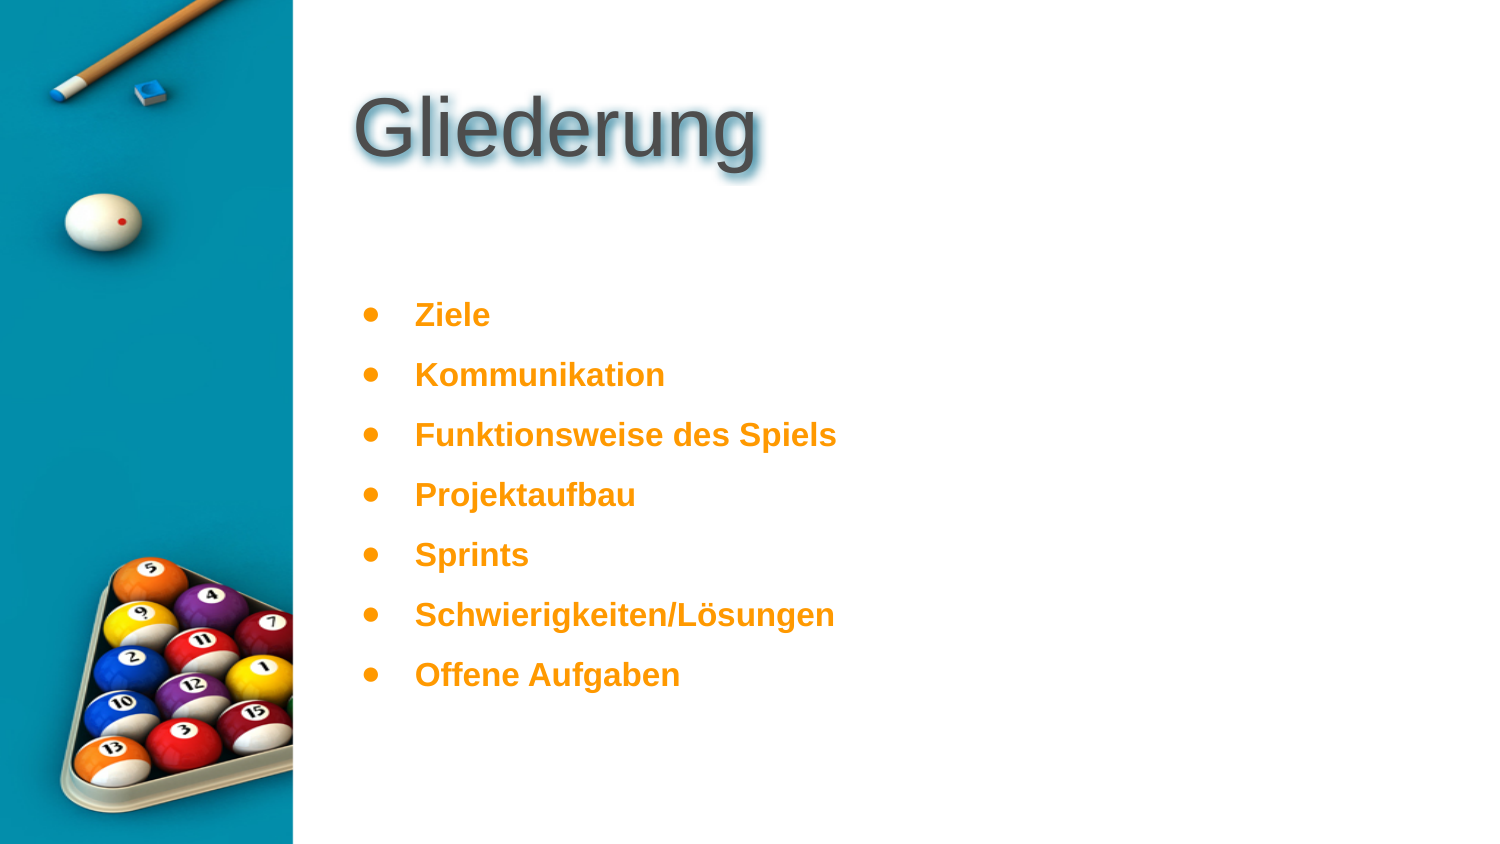

# Gliederung

Ziele
Kommunikation
Funktionsweise des Spiels
Projektaufbau
Sprints
Schwierigkeiten/Lösungen
Offene Aufgaben